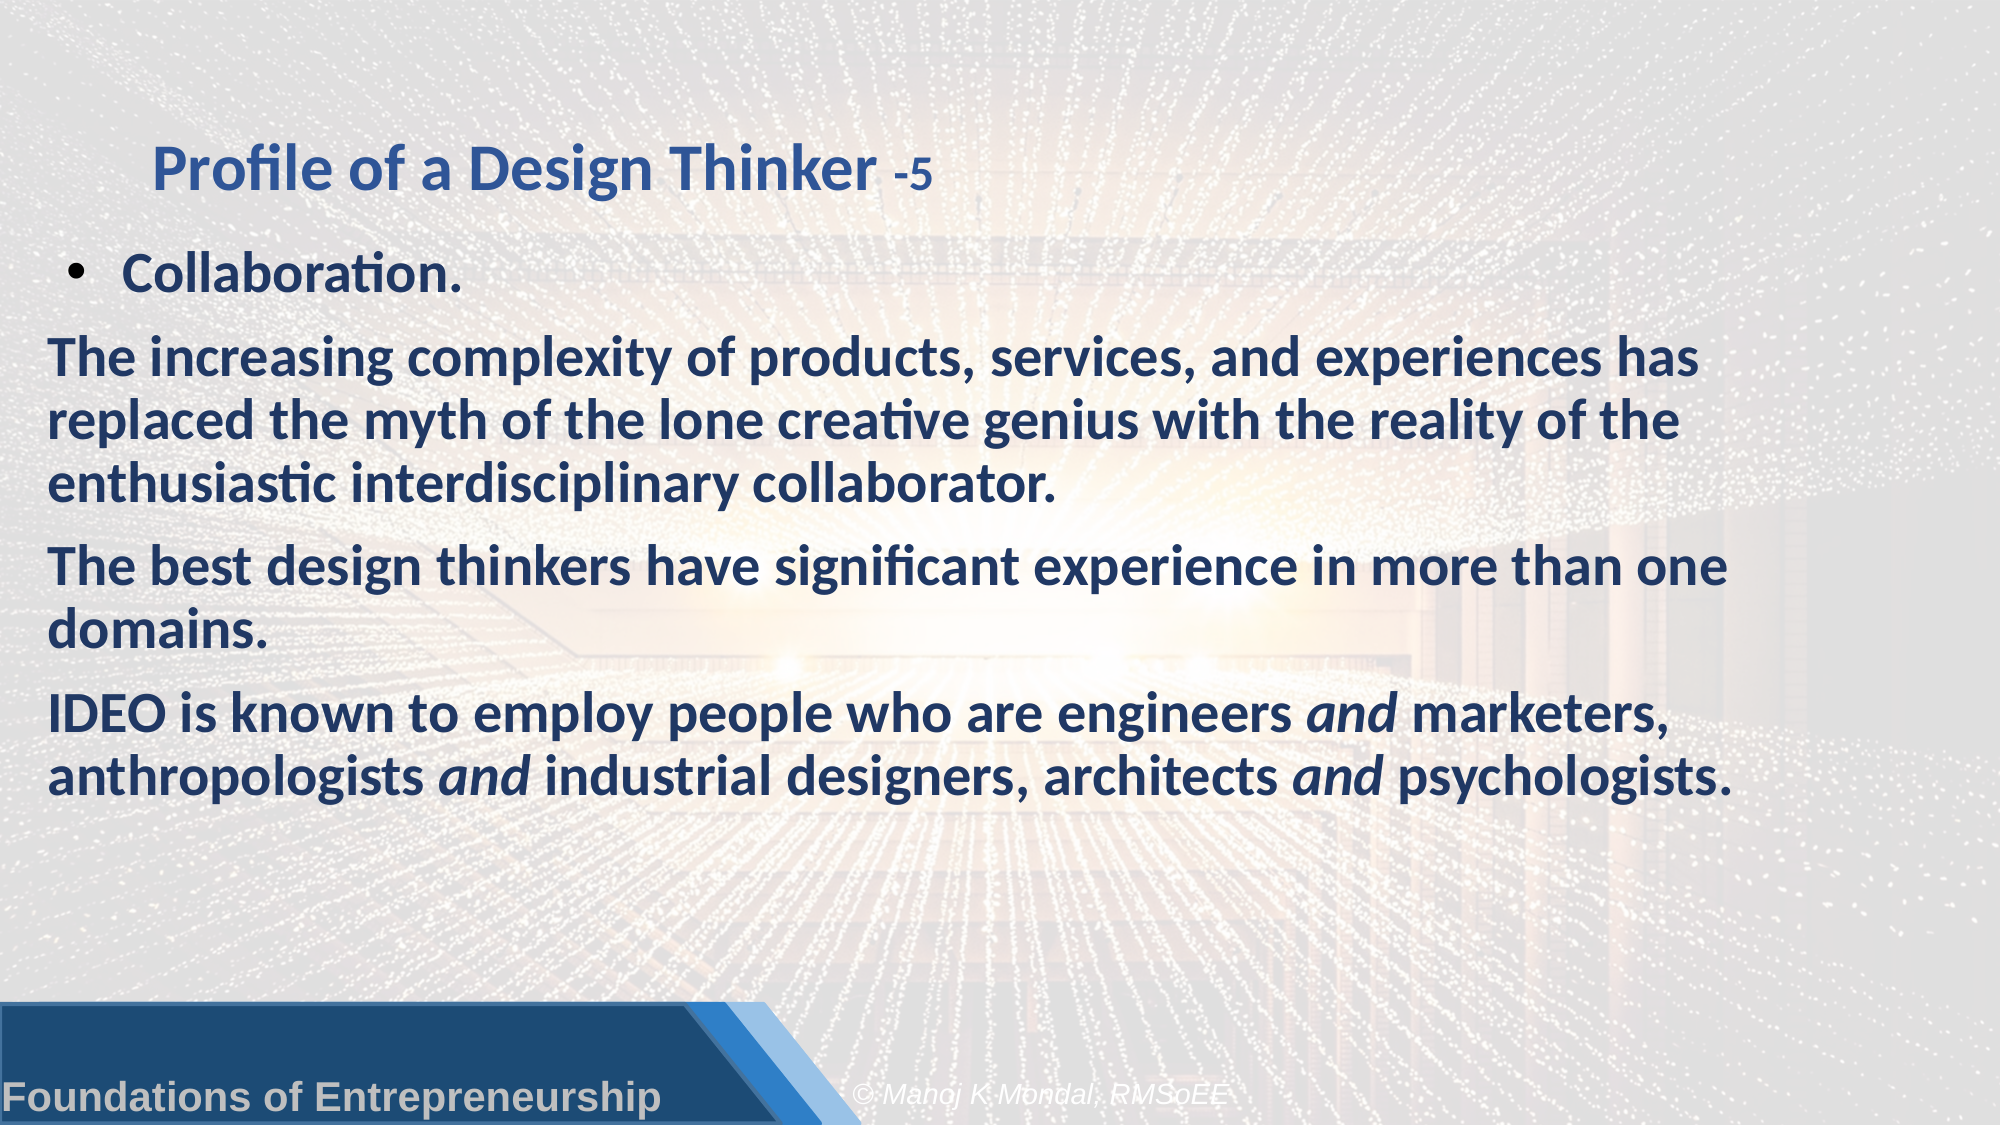

# Profile of a Design Thinker -5
Collaboration.
The increasing complexity of products, services, and experiences has replaced the myth of the lone creative genius with the reality of the enthusiastic interdisciplinary collaborator.
The best design thinkers have significant experience in more than one domains.
IDEO is known to employ people who are engineers and marketers, anthropologists and industrial designers, architects and psychologists.